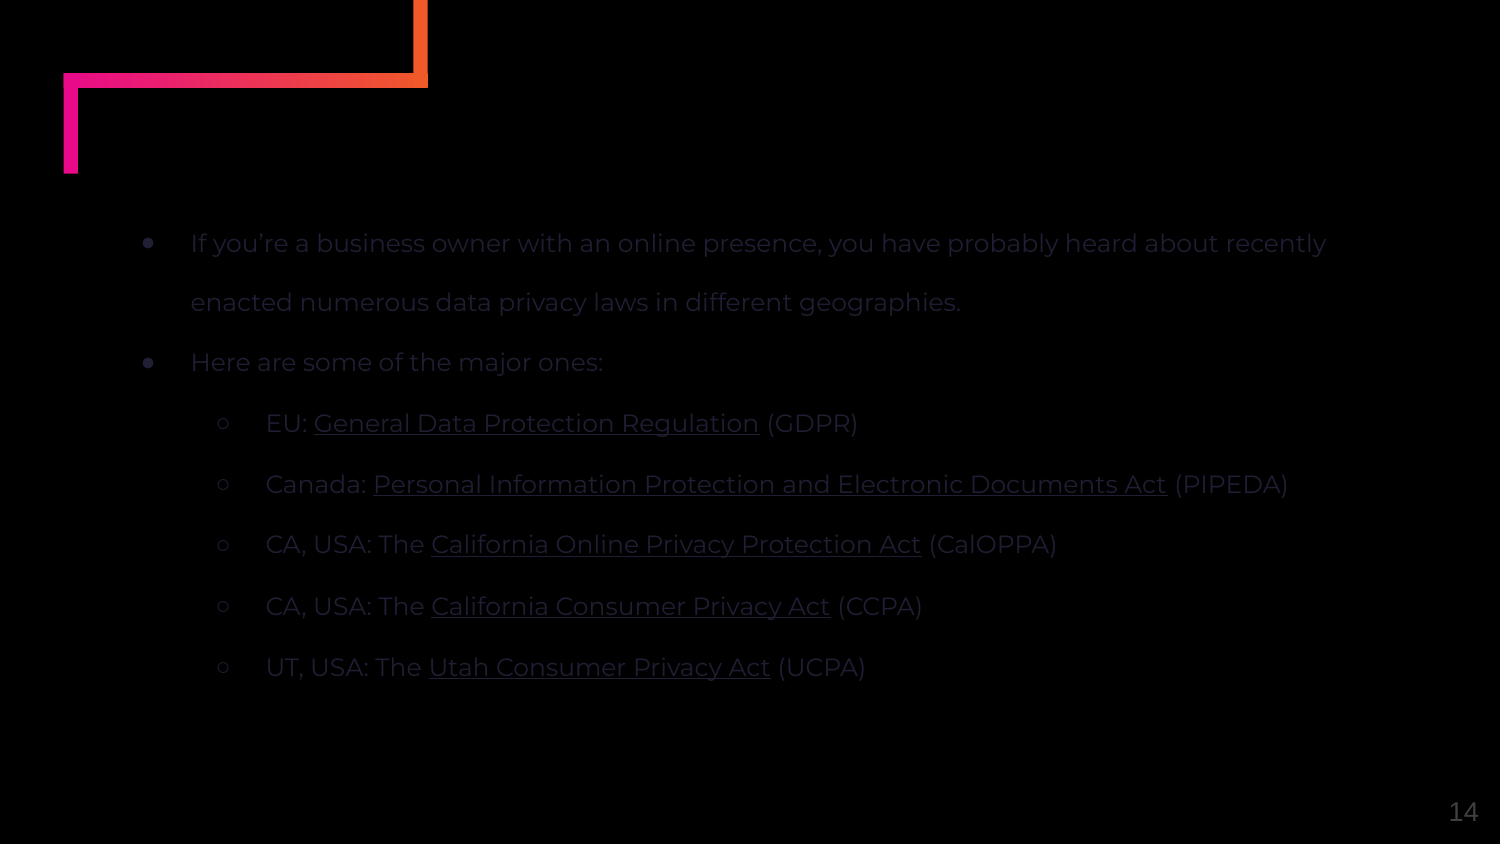

# Data Privacy Laws
If you’re a business owner with an online presence, you have probably heard about recently enacted numerous data privacy laws in different geographies.
Here are some of the major ones:
EU: General Data Protection Regulation (GDPR)
Canada: Personal Information Protection and Electronic Documents Act (PIPEDA)
CA, USA: The California Online Privacy Protection Act (CalOPPA)
CA, USA: The California Consumer Privacy Act (CCPA)
UT, USA: The Utah Consumer Privacy Act (UCPA)
14